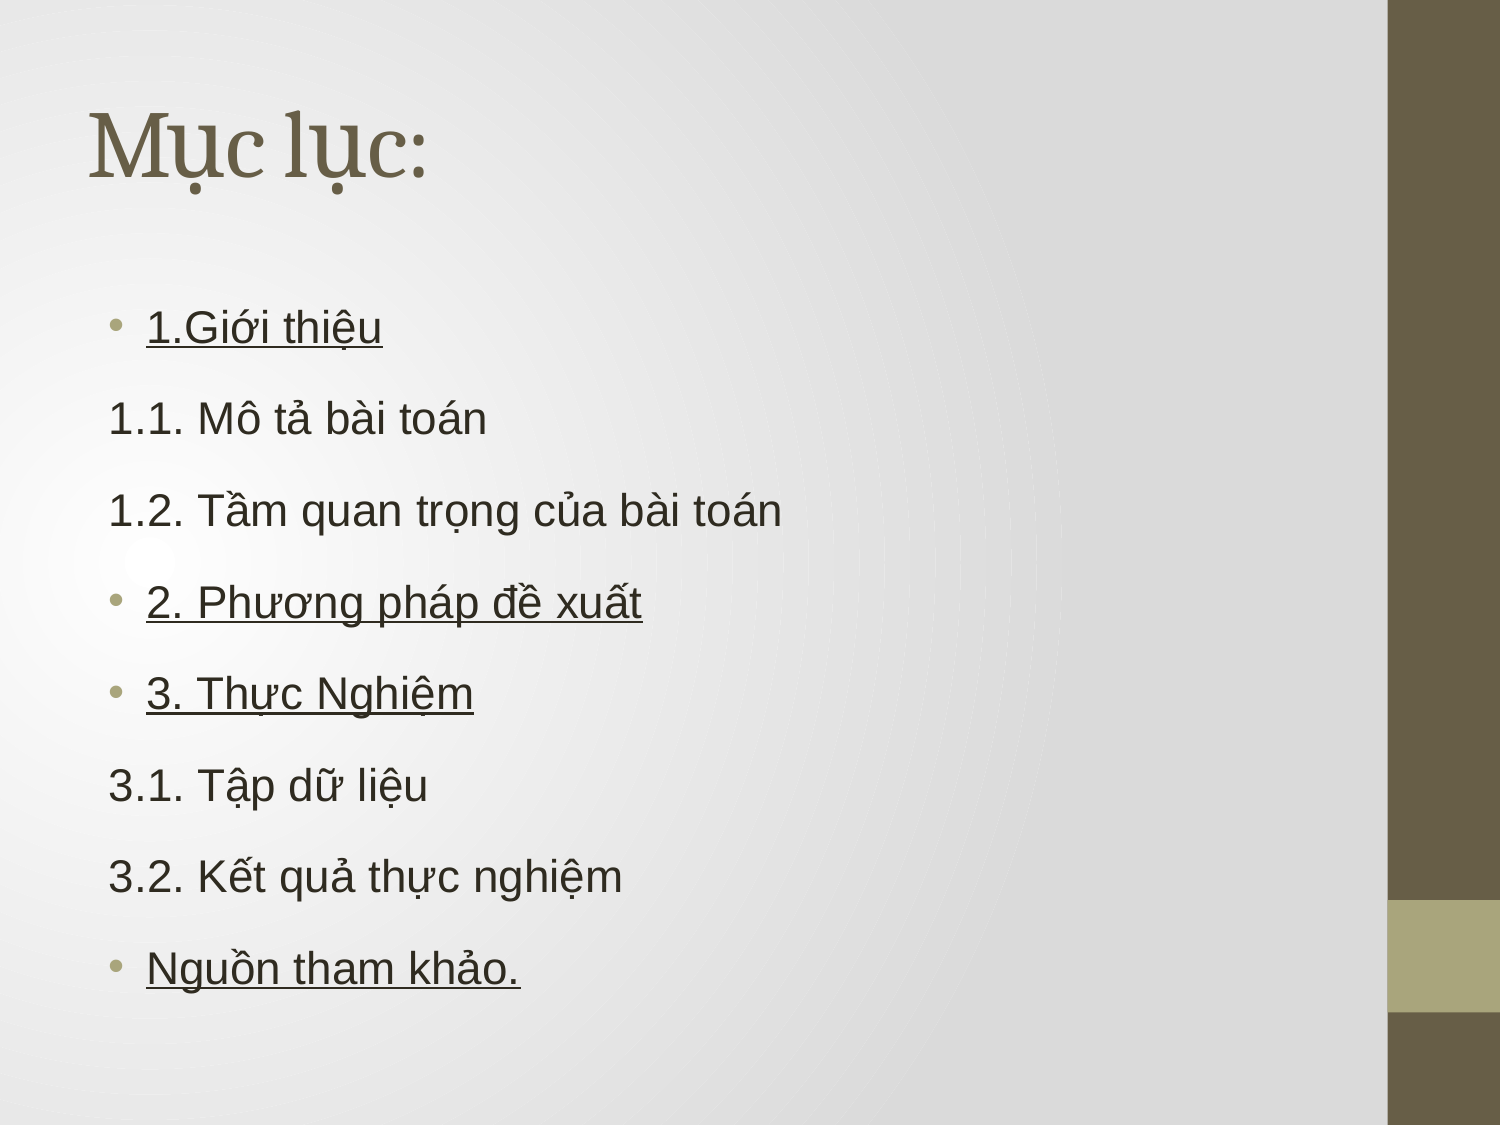

# Mục lục:
1.Giới thiệu
1.1. Mô tả bài toán
1.2. Tầm quan trọng của bài toán
2. Phương pháp đề xuất
3. Thực Nghiệm
3.1. Tập dữ liệu
3.2. Kết quả thực nghiệm
Nguồn tham khảo.